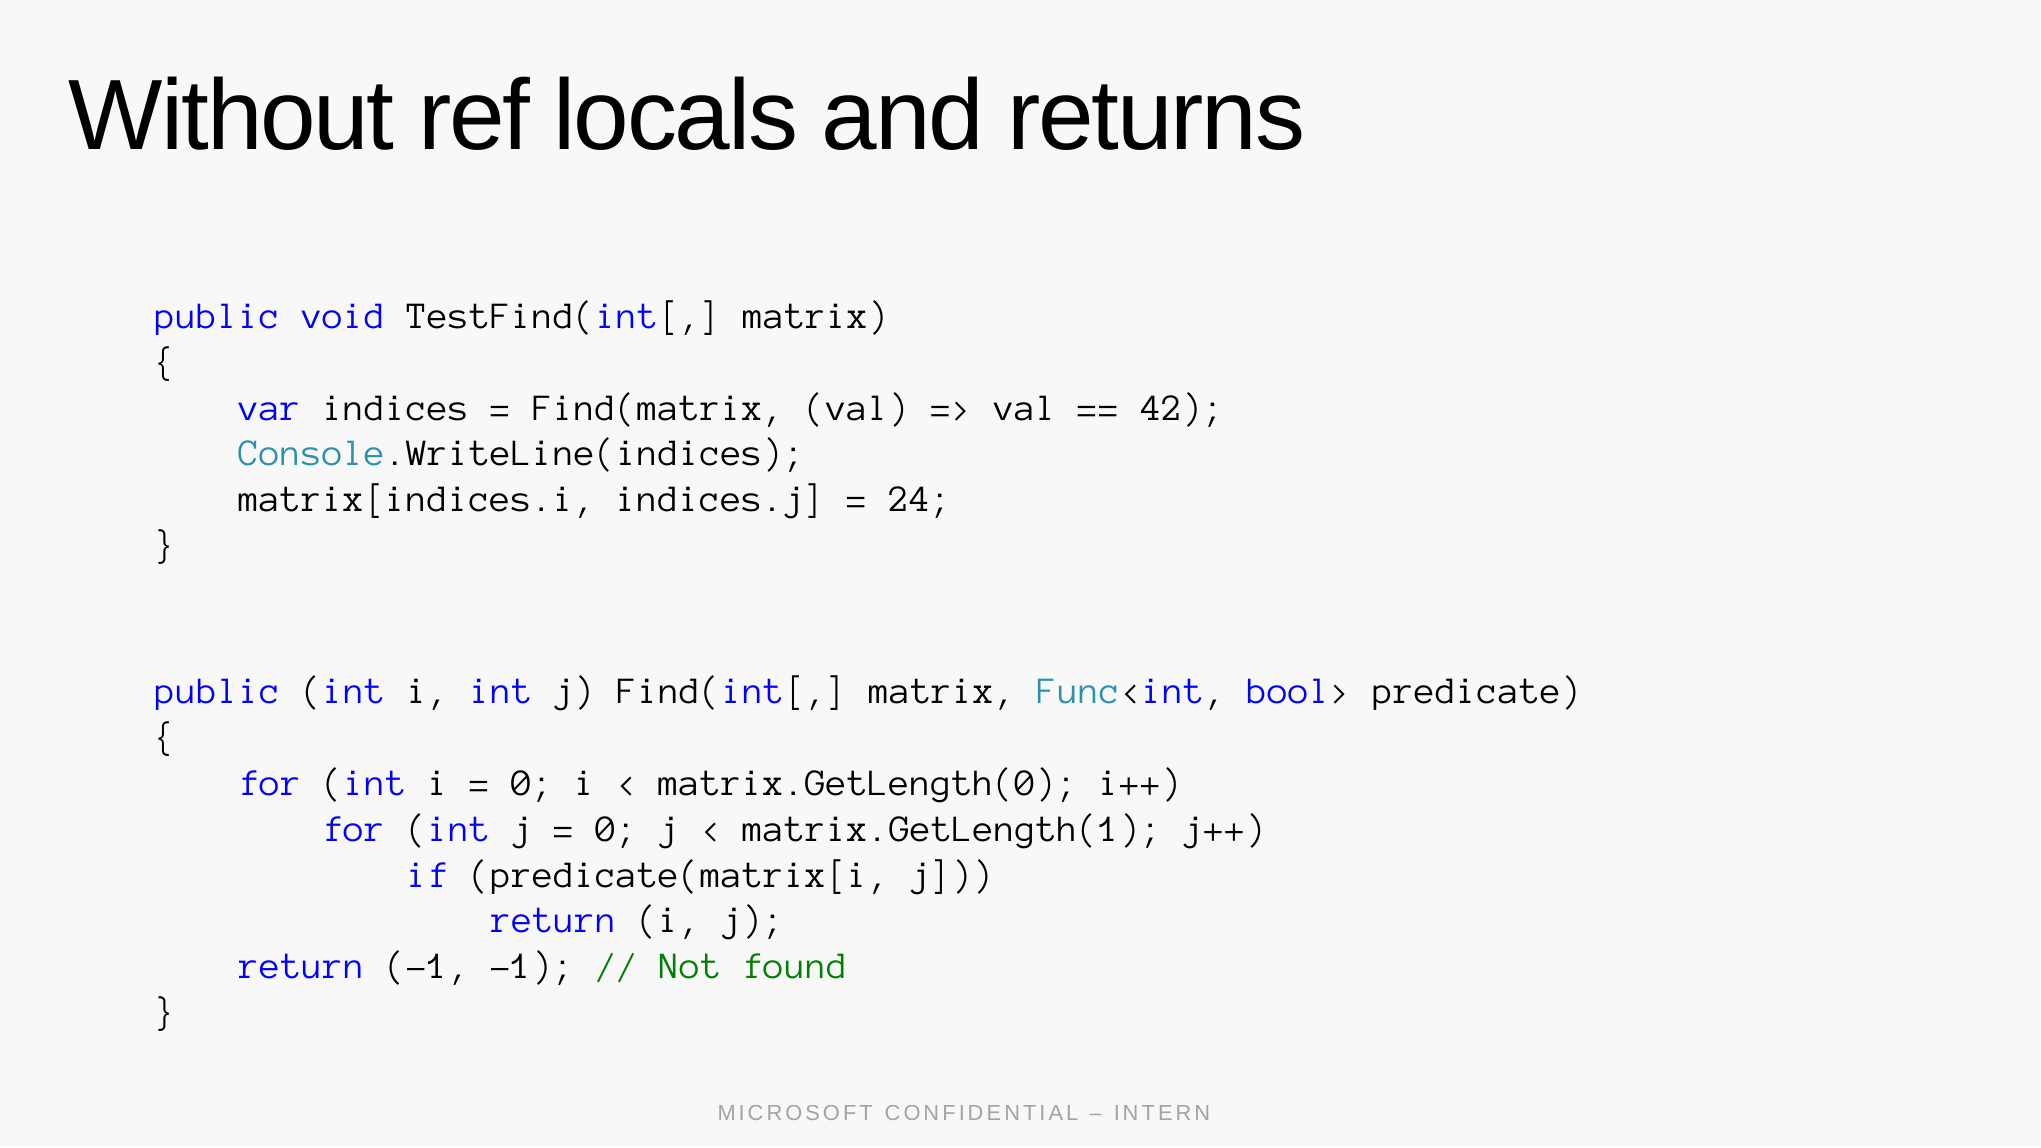

# Without ref locals and returns
public void TestFind(int[,] matrix)
{
    var indices = Find(matrix, (val) => val == 42);
    Console.WriteLine(indices);
    matrix[indices.i, indices.j] = 24;
}
public (int i, int j) Find(int[,] matrix, Func<int, bool> predicate)
{
    for (int i = 0; i < matrix.GetLength(0); i++)
        for (int j = 0; j < matrix.GetLength(1); j++)
            if (predicate(matrix[i, j]))
                return (i, j);
    return (-1, -1); // Not found
}